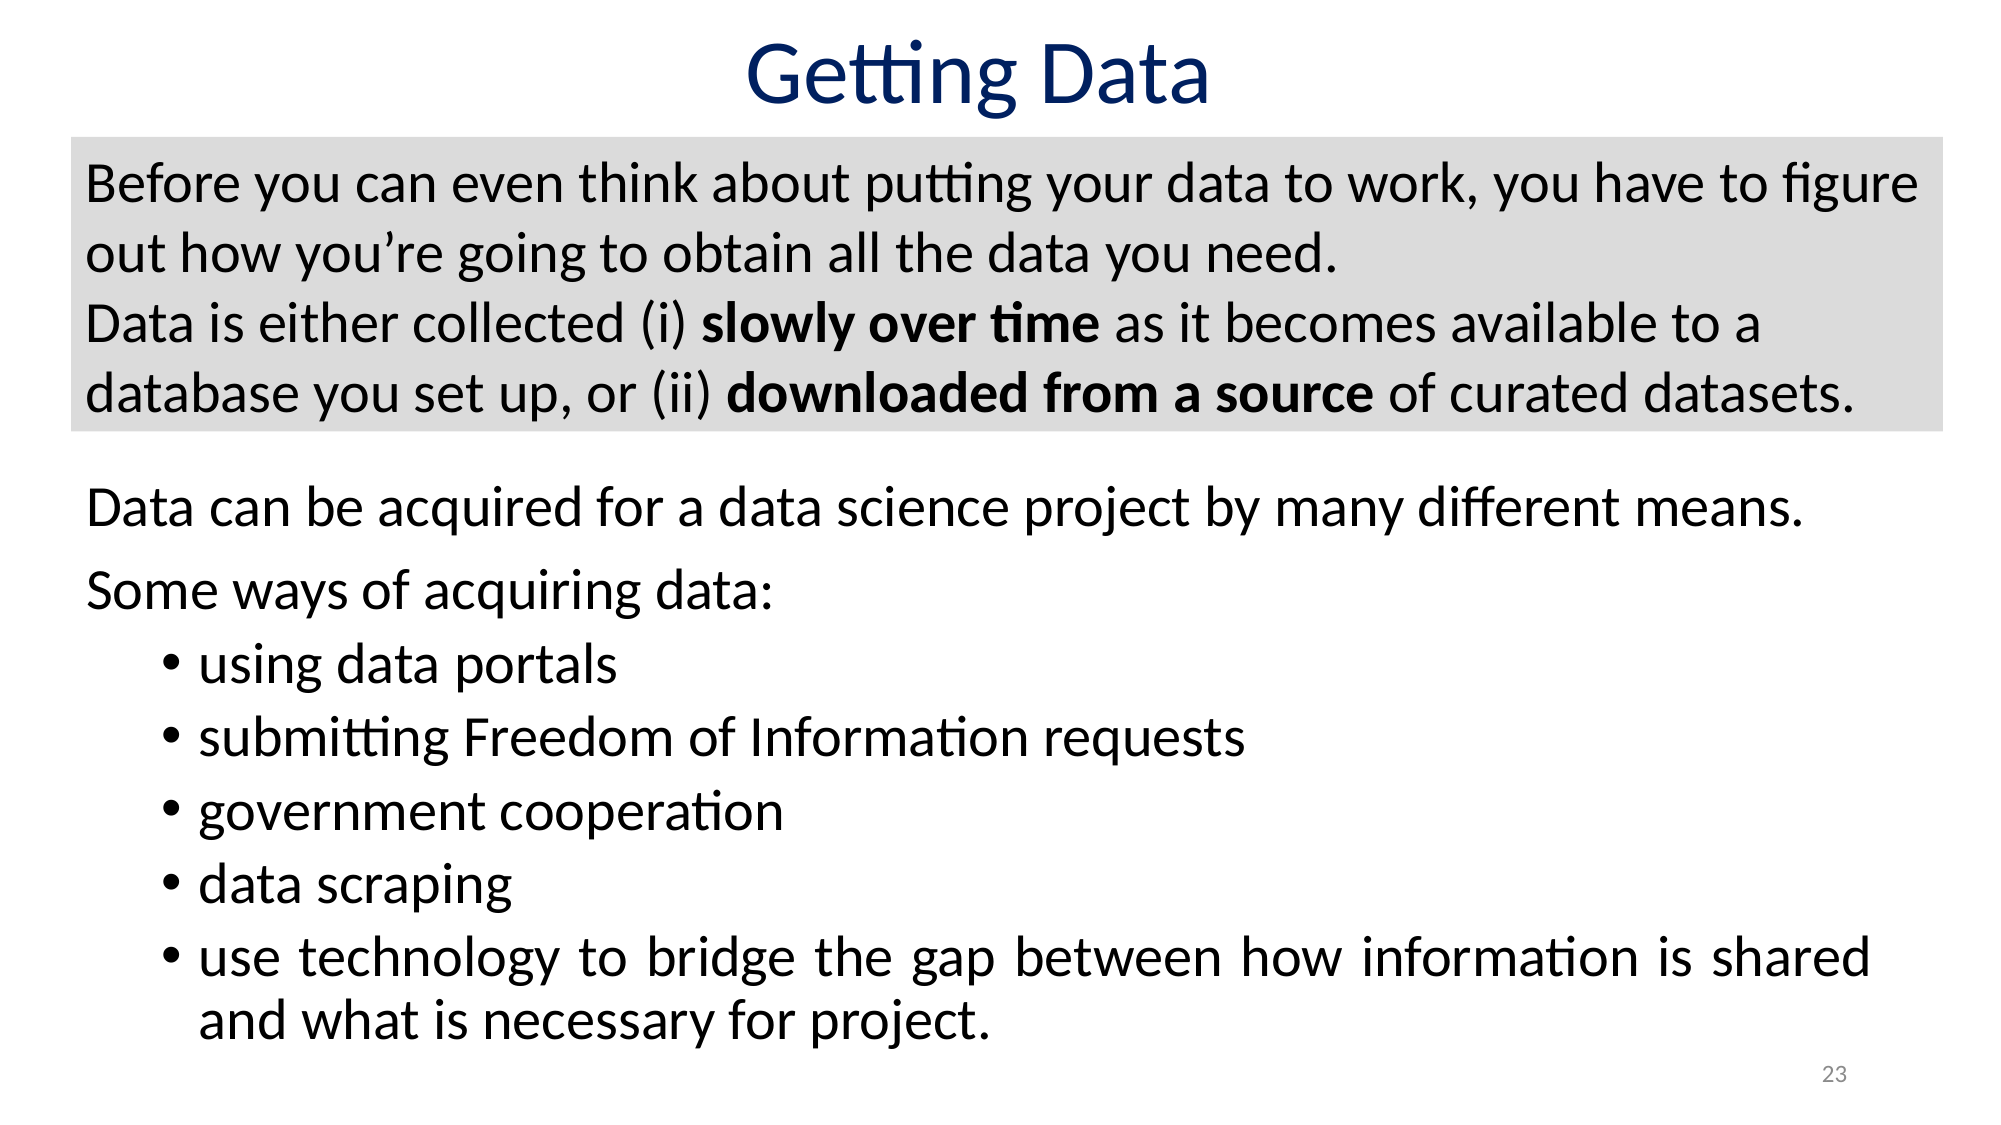

# Getting Data
Before you can even think about putting your data to work, you have to figure out how you’re going to obtain all the data you need.
Data is either collected (i) slowly over time as it becomes available to a database you set up, or (ii) downloaded from a source of curated datasets.
Data can be acquired for a data science project by many different means.
Some ways of acquiring data:
using data portals
submitting Freedom of Information requests
government cooperation
data scraping
use technology to bridge the gap between how information is shared and what is necessary for project.
23